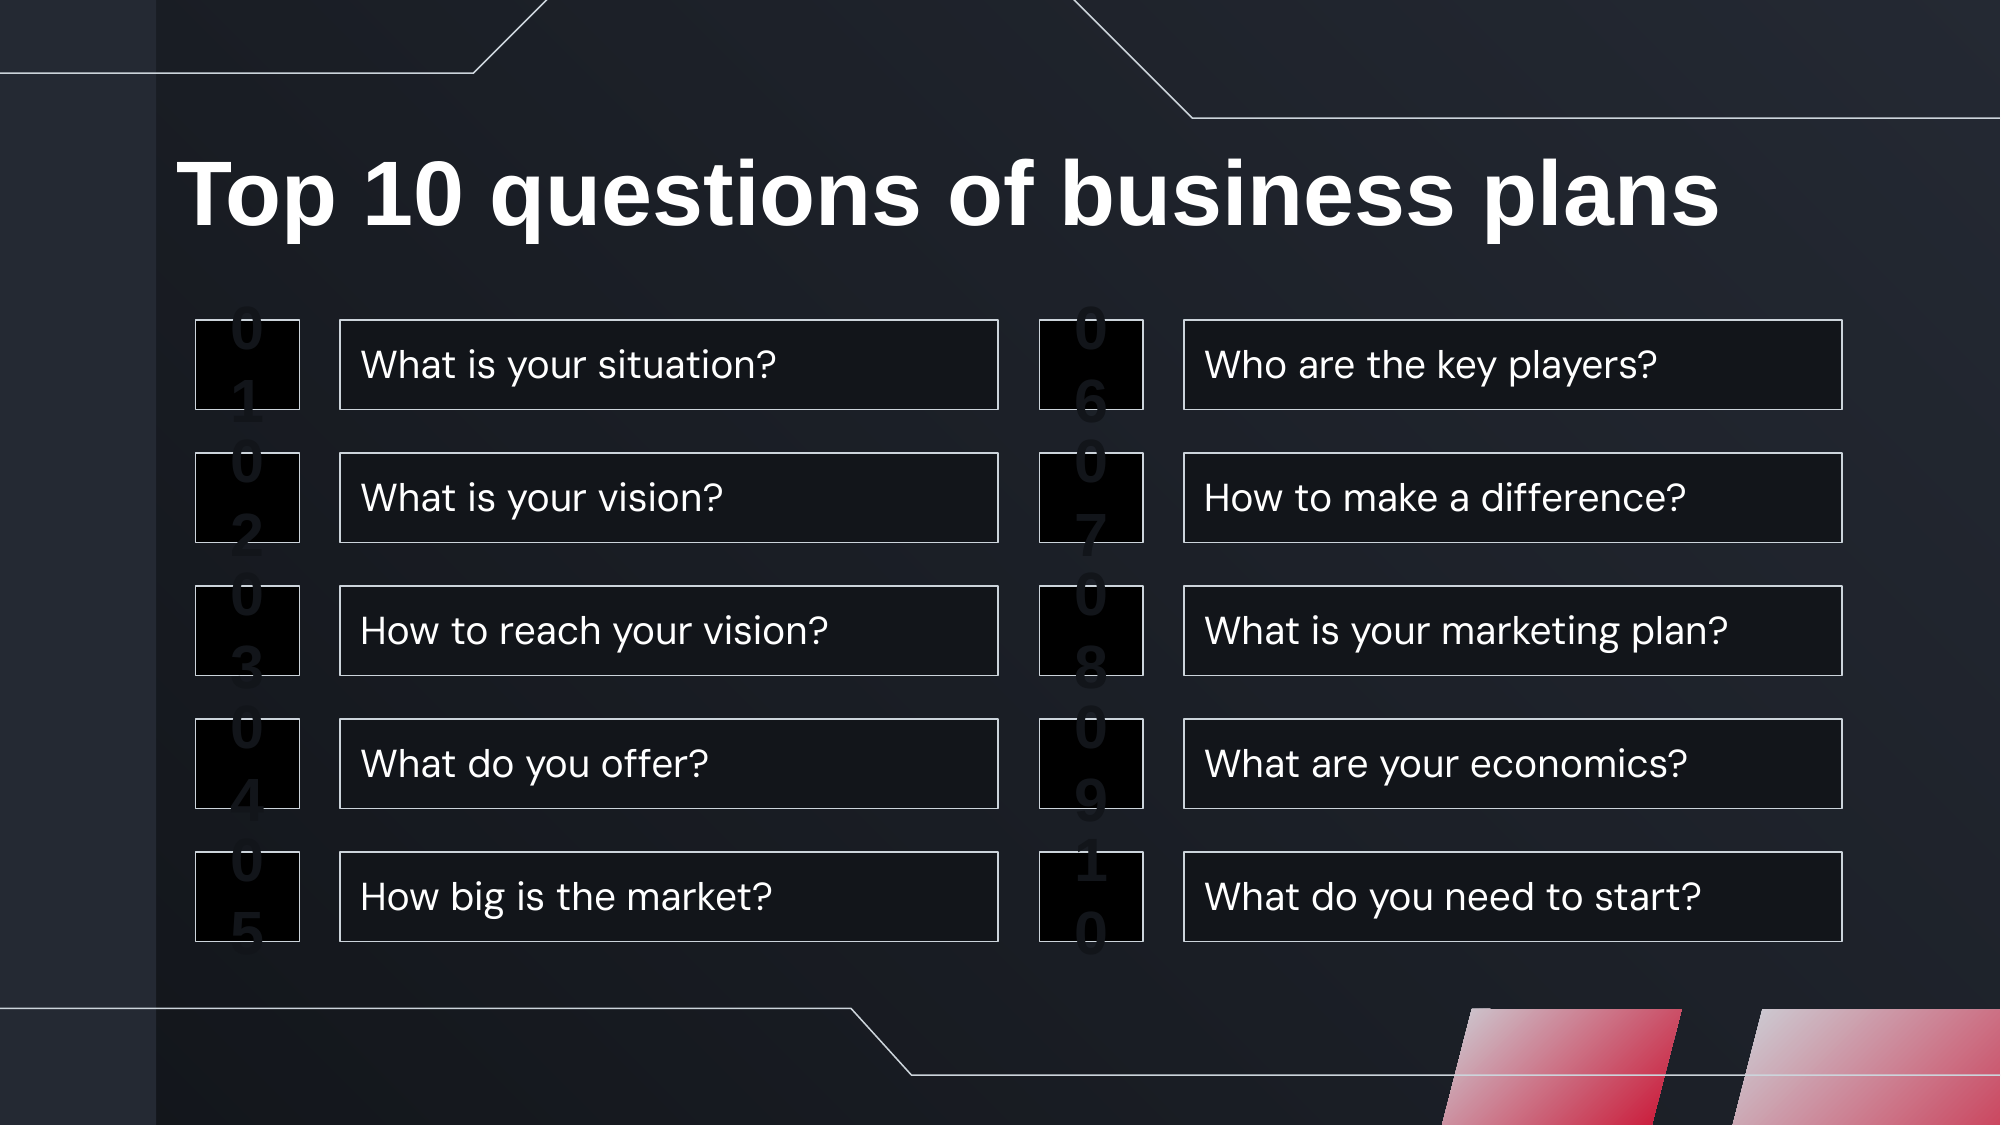

# Top 10 questions of business plans
What is your situation?
06
Who are the key players?
01
02
What is your vision?
07
How to make a difference?
03
How to reach your vision?
08
What is your marketing plan?
04
What do you offer?
09
What are your economics?
05
How big is the market?
10
What do you need to start?